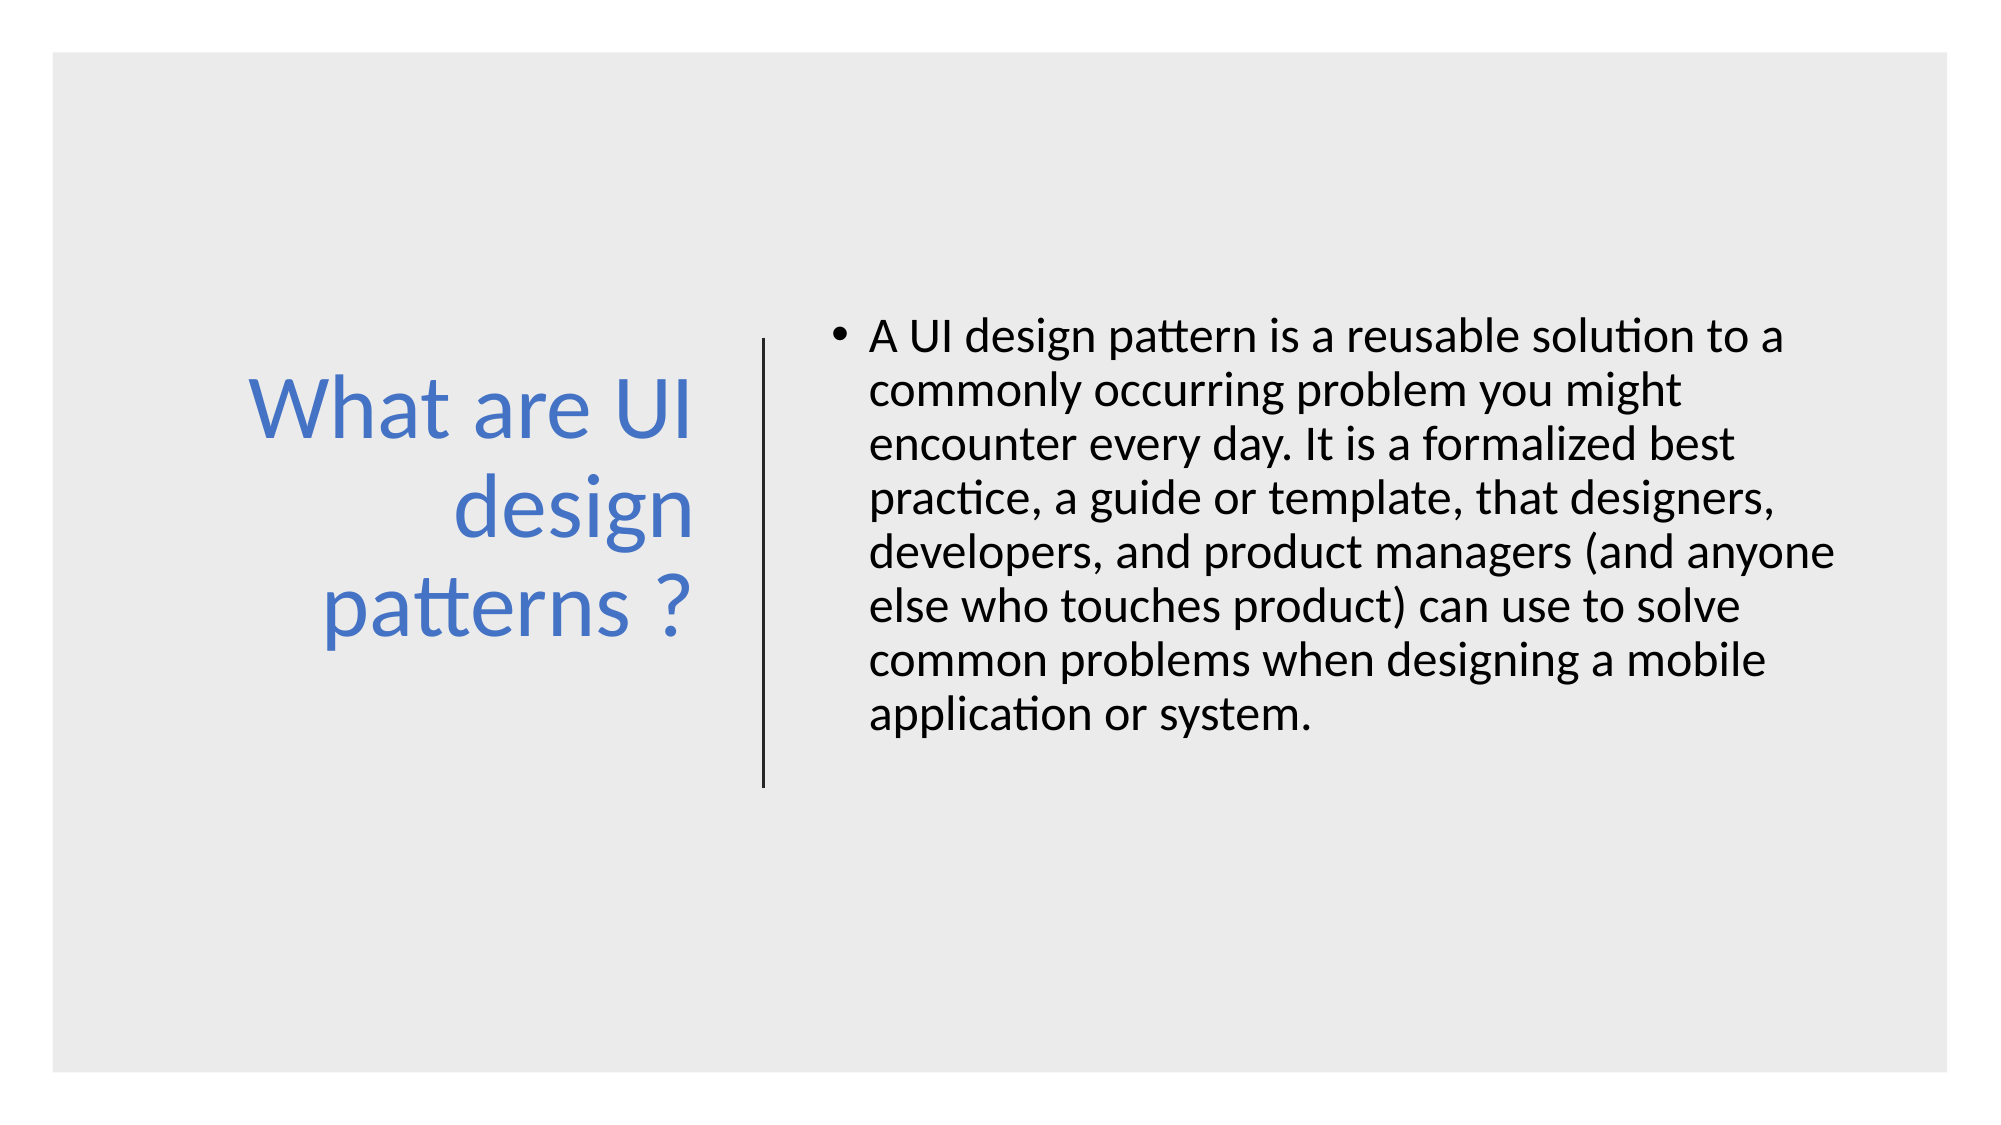

# What are UI design patterns ?
A UI design pattern is a reusable solution to a commonly occurring problem you might encounter every day. It is a formalized best practice, a guide or template, that designers, developers, and product managers (and anyone else who touches product) can use to solve common problems when designing a mobile application or system.